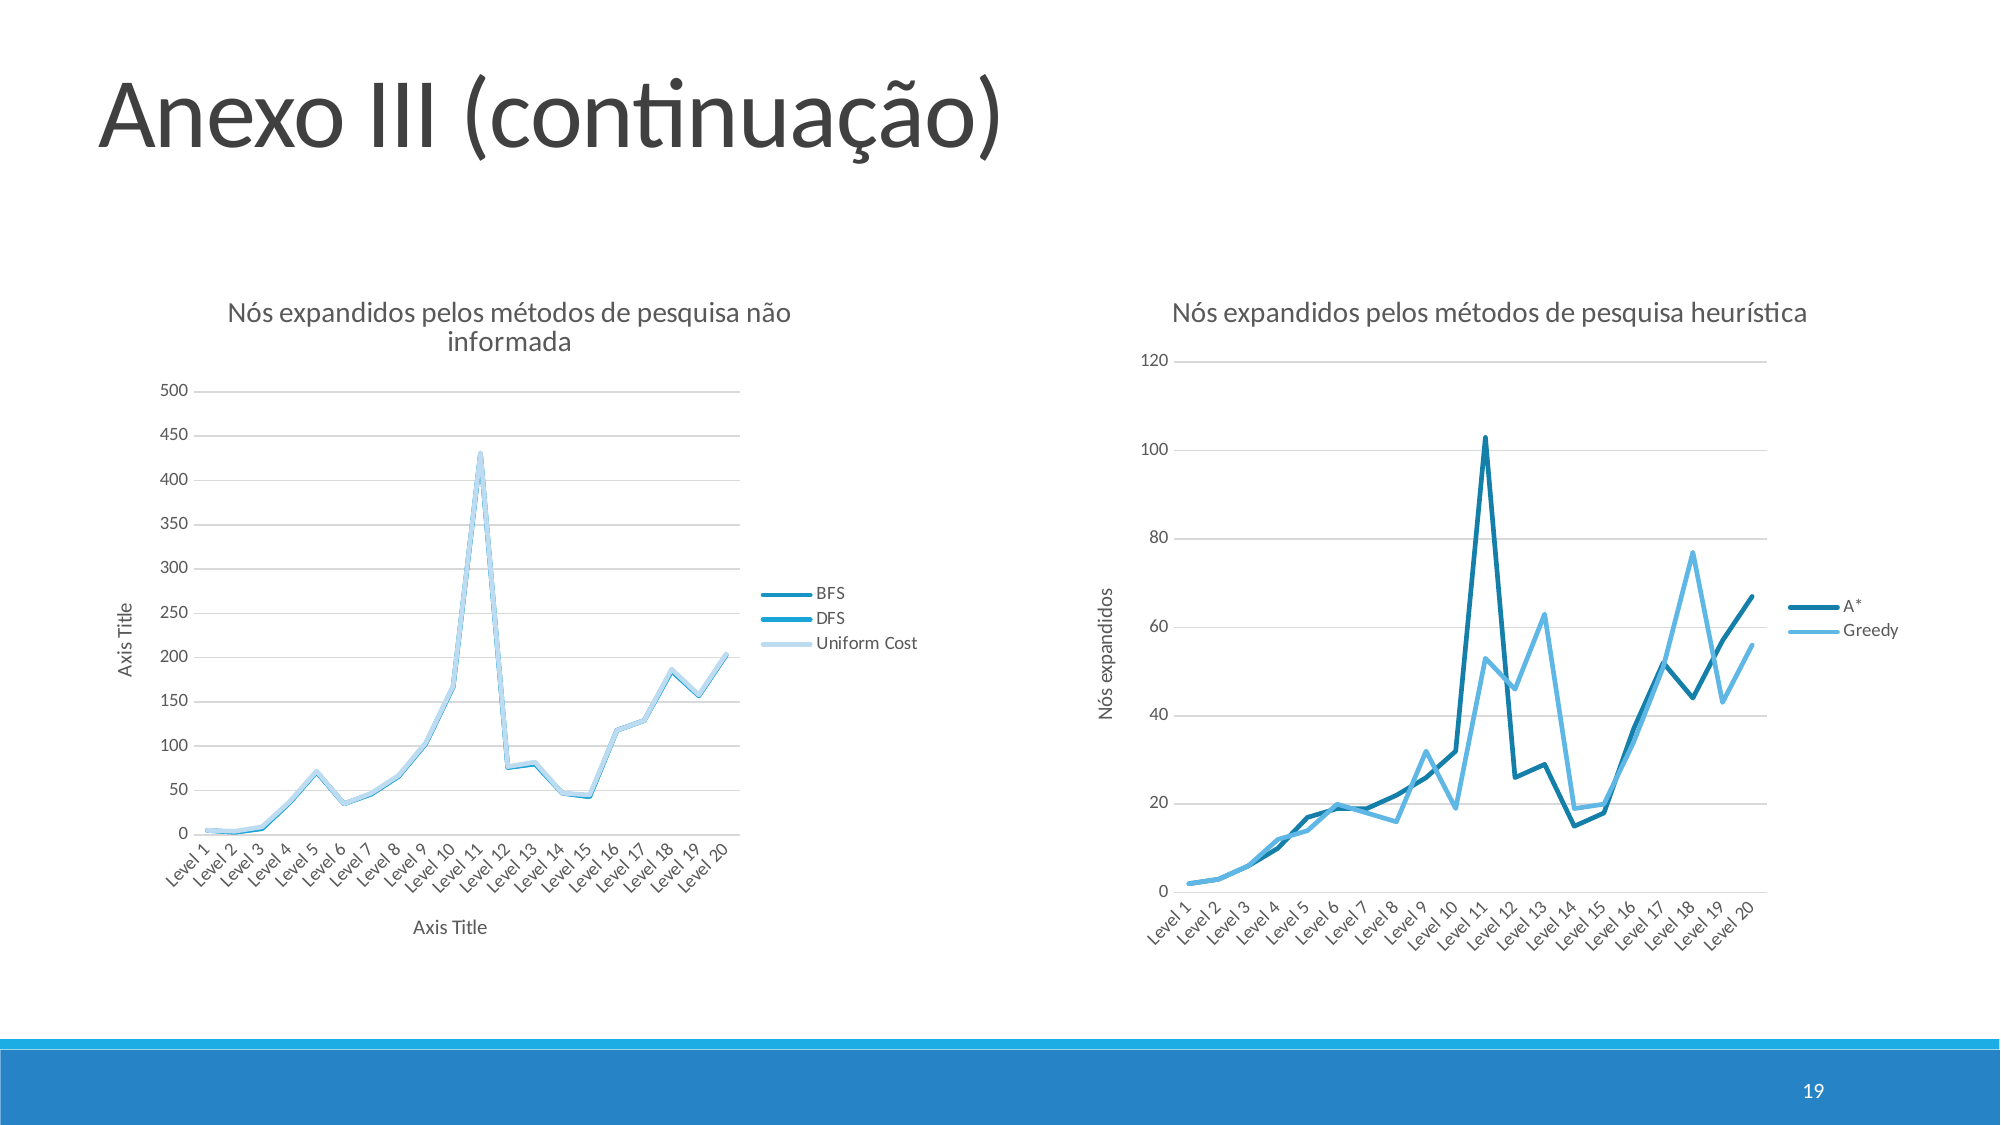

Anexo III (continuação)

### Chart: Nós expandidos pelos métodos de pesquisa não informada

| Category | BFS | DFS | Uniform Cost |
|---|---|---|---|
| Level 1 | 5.0 | 5.0 | 5.0 |
| Level 2 | 3.0 | 3.0 | 4.0 |
| Level 3 | 7.0 | 7.0 | 9.0 |
| Level 4 | 36.0 | 36.0 | 37.0 |
| Level 5 | 71.0 | 71.0 | 72.0 |
| Level 6 | 35.0 | 35.0 | 35.0 |
| Level 7 | 46.0 | 46.0 | 47.0 |
| Level 8 | 66.0 | 66.0 | 67.0 |
| Level 9 | 103.0 | 103.0 | 104.0 |
| Level 10 | 167.0 | 167.0 | 168.0 |
| Level 11 | 430.0 | 430.0 | 431.0 |
| Level 12 | 76.0 | 76.0 | 77.0 |
| Level 13 | 80.0 | 80.0 | 82.0 |
| Level 14 | 47.0 | 47.0 | 47.0 |
| Level 15 | 43.0 | 43.0 | 45.0 |
| Level 16 | 118.0 | 118.0 | 118.0 |
| Level 17 | 129.0 | 129.0 | 129.0 |
| Level 18 | 185.0 | 185.0 | 187.0 |
| Level 19 | 157.0 | 157.0 | 158.0 |
| Level 20 | 203.0 | 203.0 | 204.0 |

### Chart: Nós expandidos pelos métodos de pesquisa heurística

| Category | A* | Greedy |
|---|---|---|
| Level 1 | 2.0 | 2.0 |
| Level 2 | 3.0 | 3.0 |
| Level 3 | 6.0 | 6.0 |
| Level 4 | 10.0 | 12.0 |
| Level 5 | 17.0 | 14.0 |
| Level 6 | 19.0 | 20.0 |
| Level 7 | 19.0 | 18.0 |
| Level 8 | 22.0 | 16.0 |
| Level 9 | 26.0 | 32.0 |
| Level 10 | 32.0 | 19.0 |
| Level 11 | 103.0 | 53.0 |
| Level 12 | 26.0 | 46.0 |
| Level 13 | 29.0 | 63.0 |
| Level 14 | 15.0 | 19.0 |
| Level 15 | 18.0 | 20.0 |
| Level 16 | 37.0 | 34.0 |
| Level 17 | 52.0 | 51.0 |
| Level 18 | 44.0 | 77.0 |
| Level 19 | 57.0 | 43.0 |
| Level 20 | 67.0 | 56.0 |
19